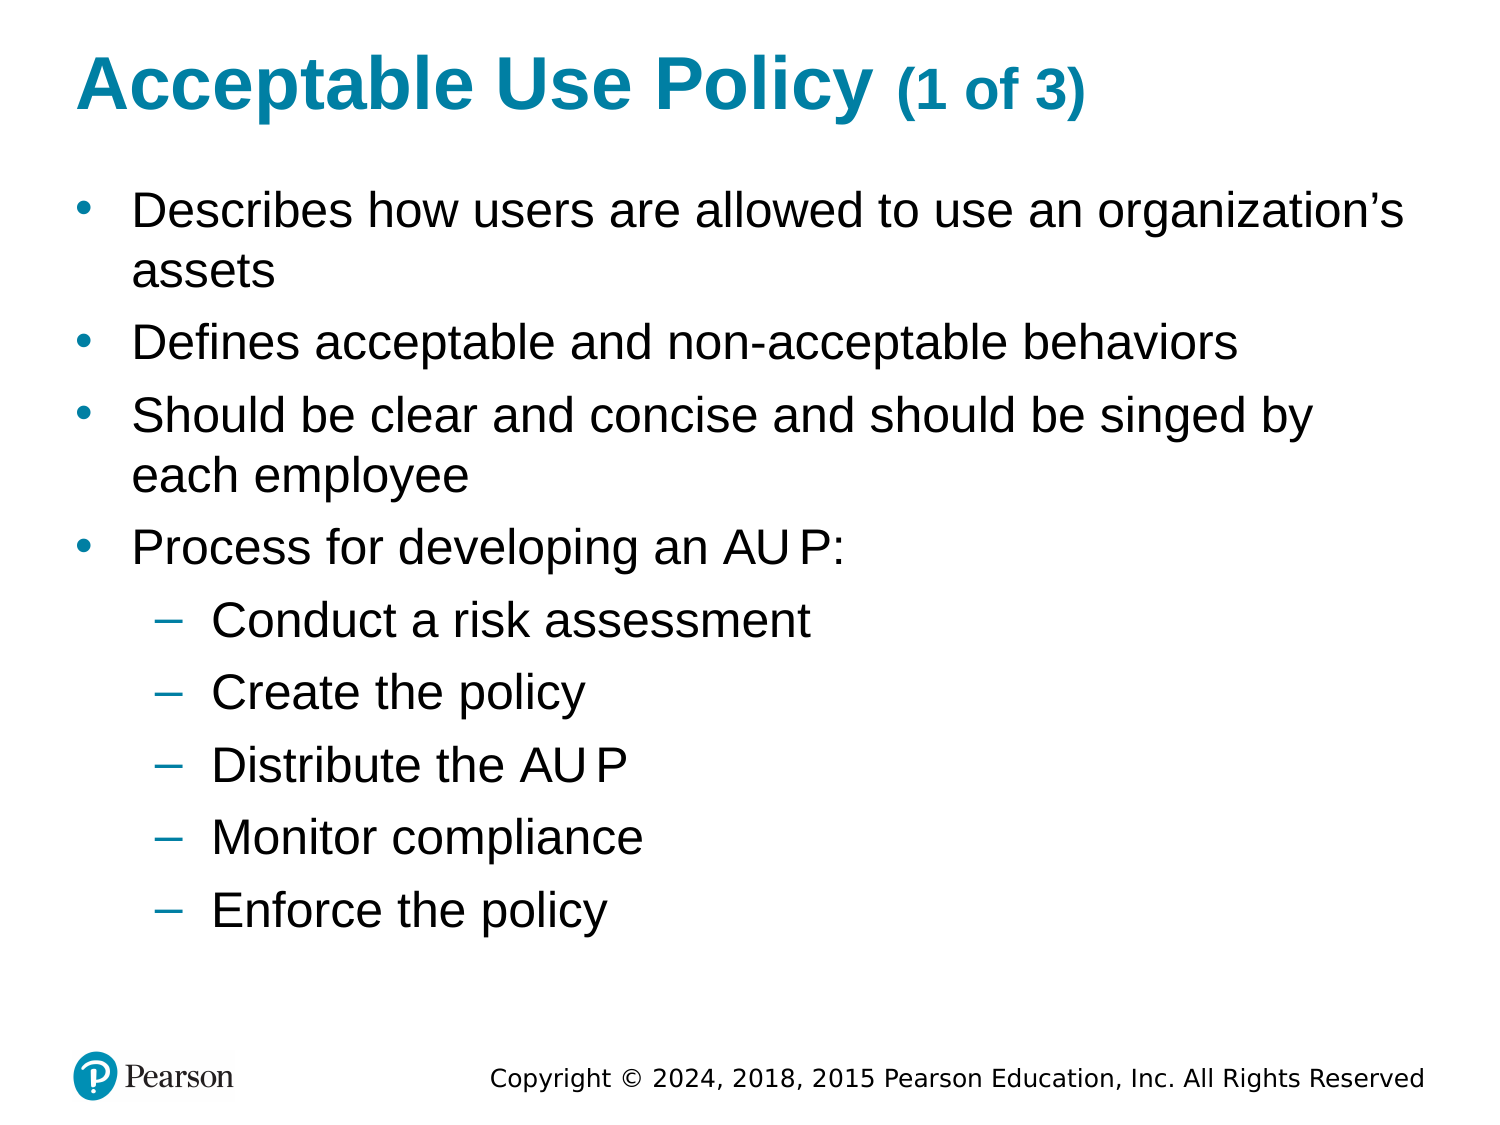

# Acceptable Use Policy (1 of 3)
Describes how users are allowed to use an organization’s assets
Defines acceptable and non-acceptable behaviors
Should be clear and concise and should be singed by each employee
Process for developing an A U P:
Conduct a risk assessment
Create the policy
Distribute the A U P
Monitor compliance
Enforce the policy